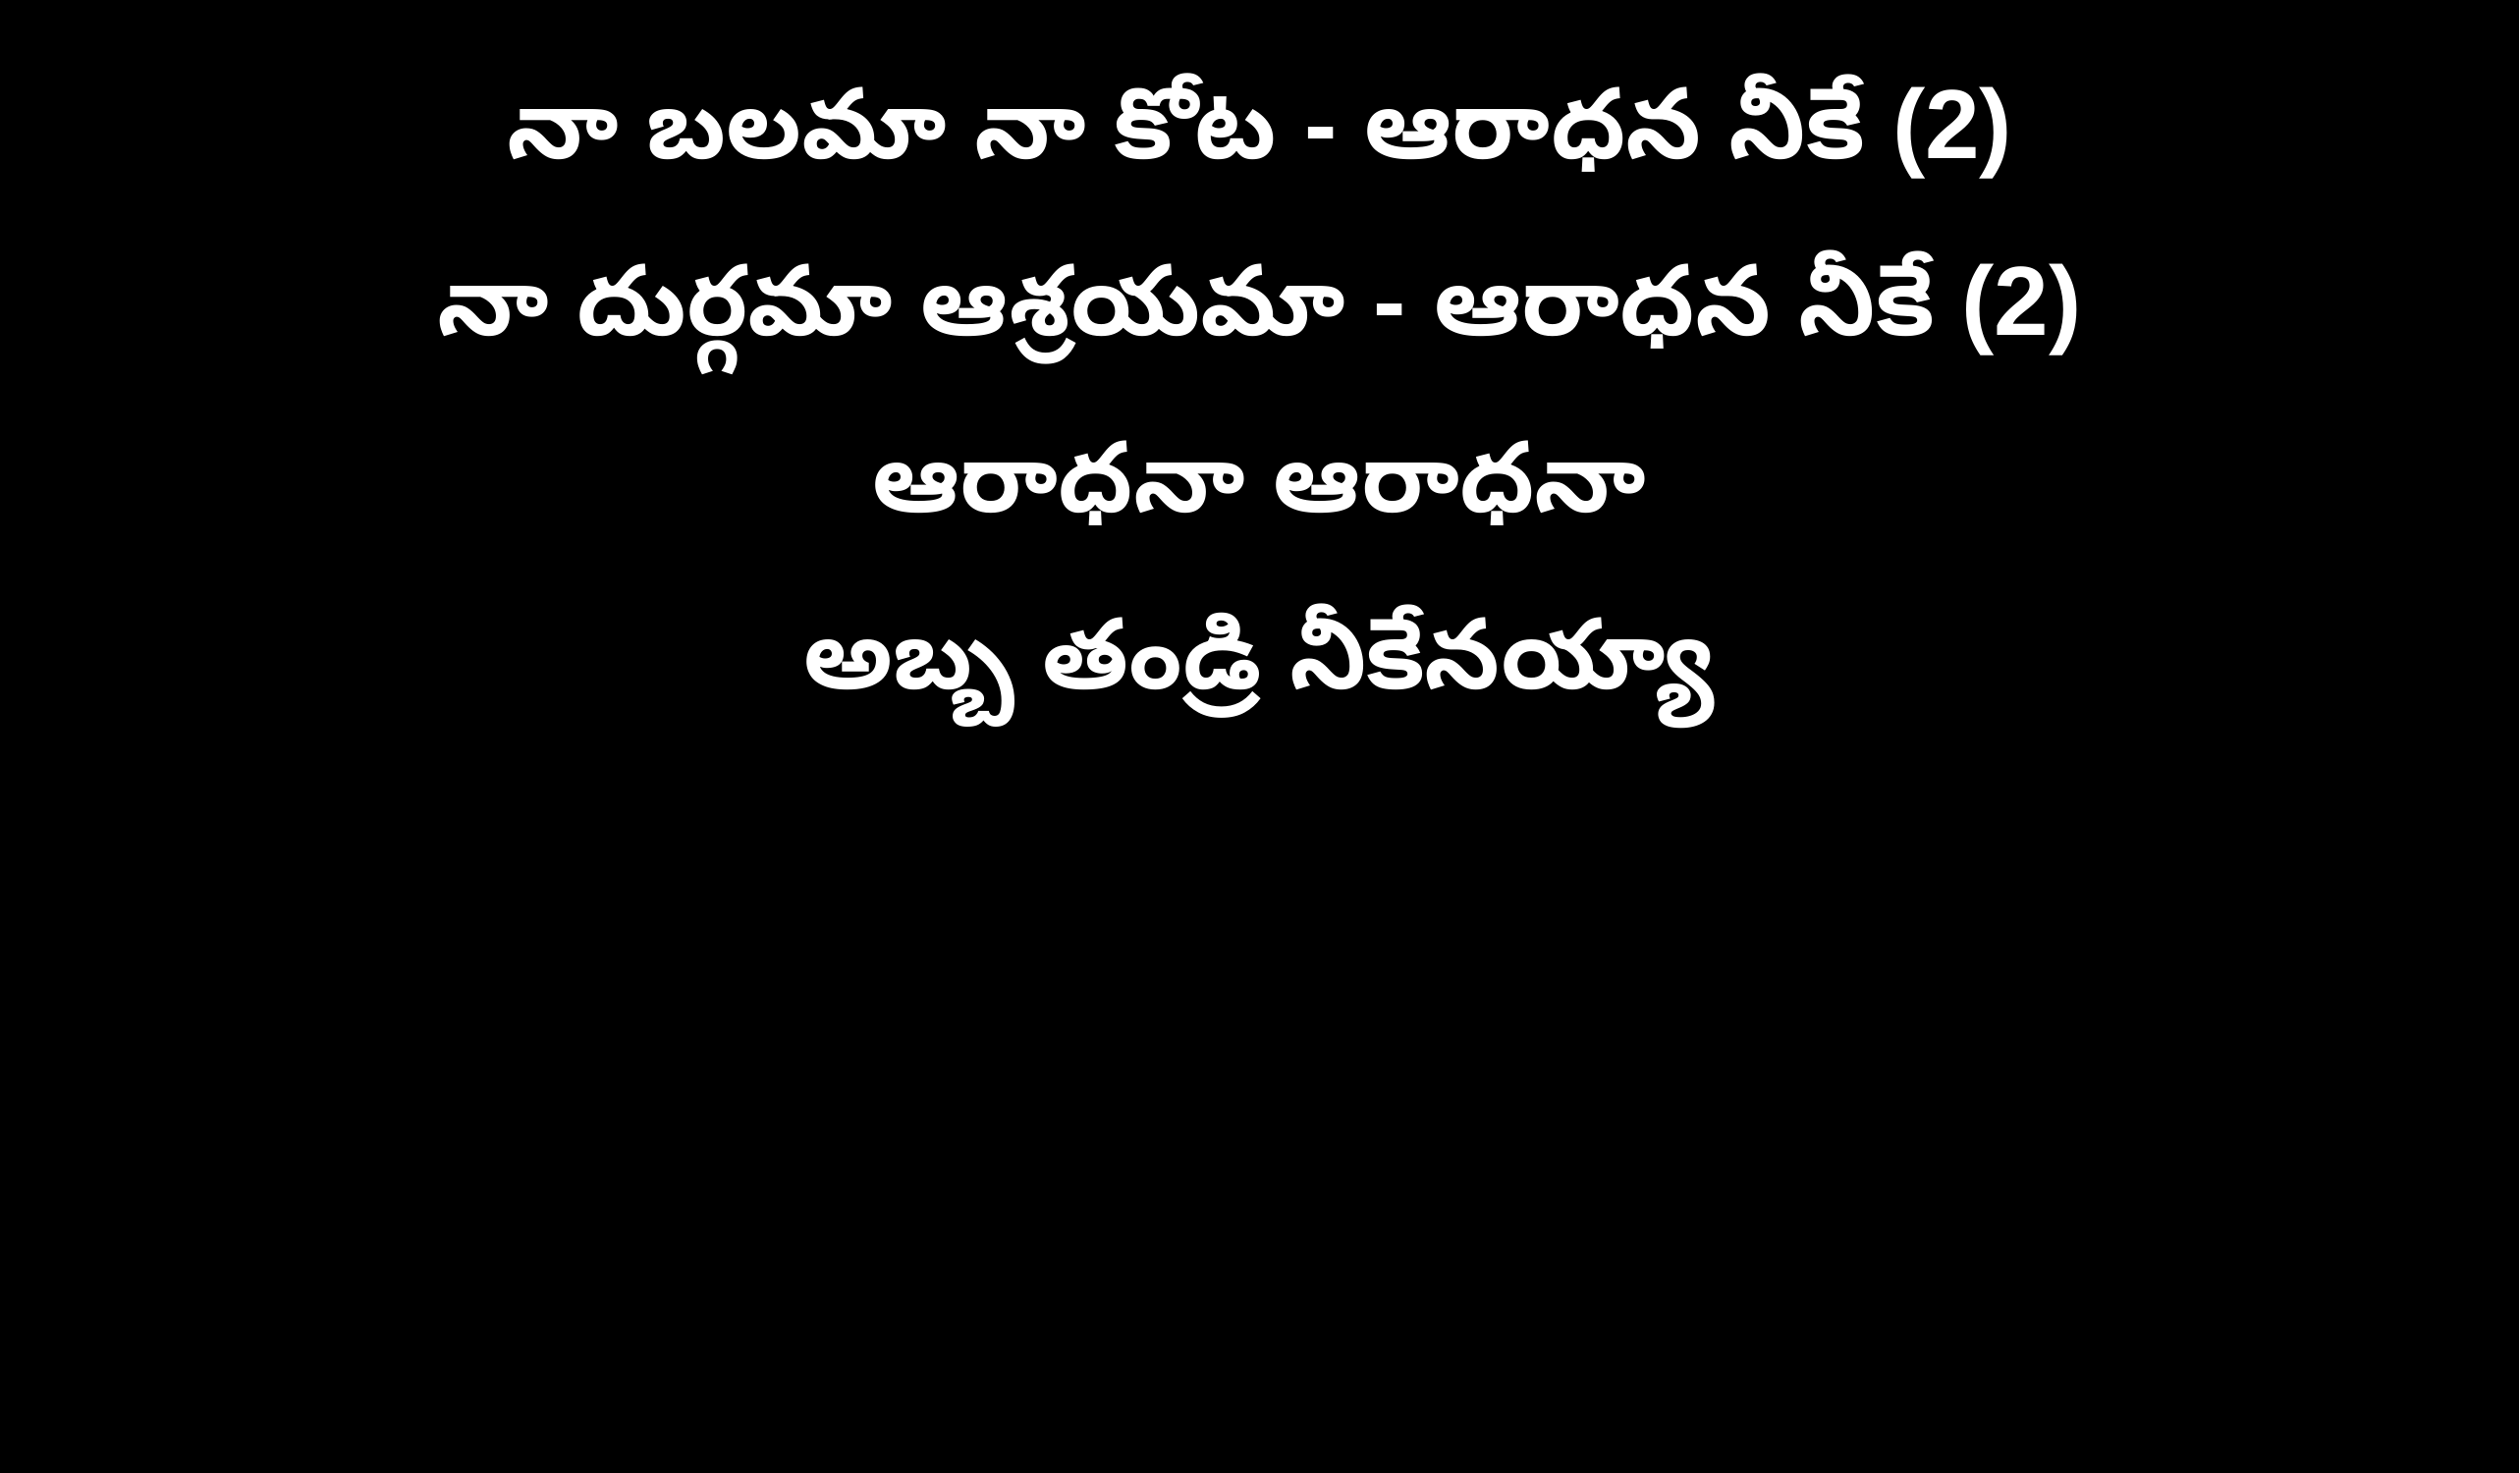

నా బలమా నా కోట - ఆరాధన నీకే (2)
నా దుర్గమా ఆశ్రయమా - ఆరాధన నీకే (2)
ఆరాధనా ఆరాధనా
అబ్బ తండ్రి నీకేనయ్యా